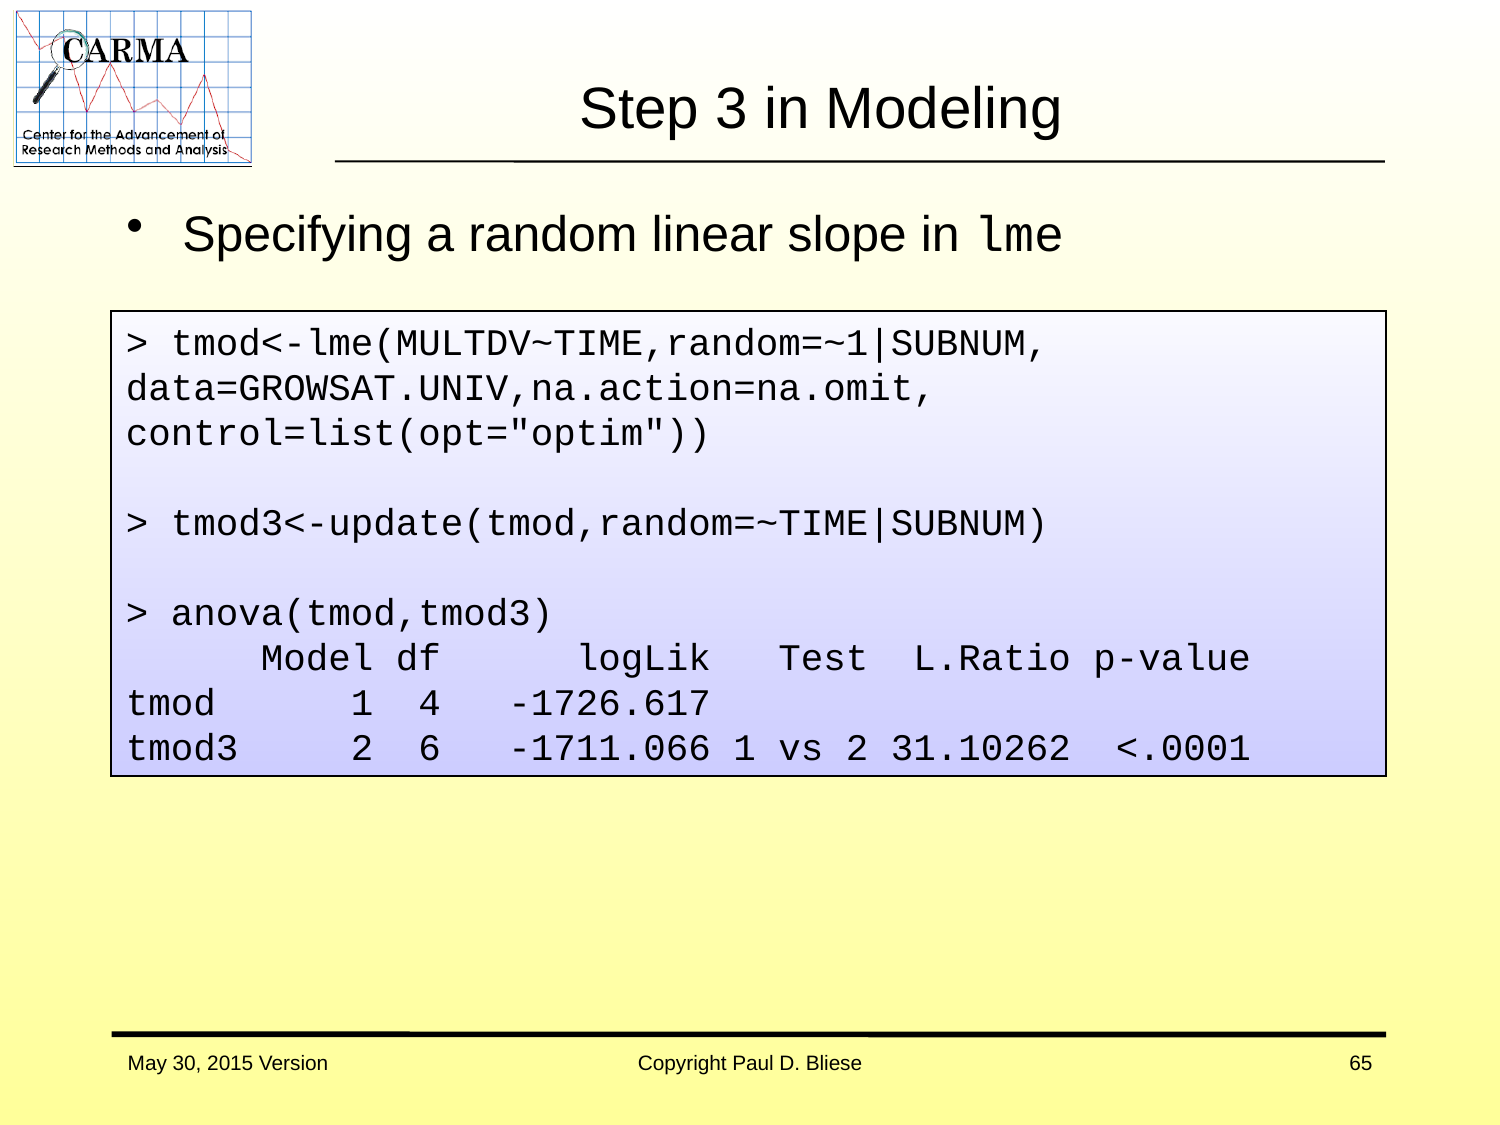

# Step 3 in Modeling
Specifying a random linear slope in lme

> tmod<-lme(MULTDV~TIME,random=~1|SUBNUM,
data=GROWSAT.UNIV,na.action=na.omit, control=list(opt="optim"))

> tmod3<-update(tmod,random=~TIME|SUBNUM)

> anova(tmod,tmod3)
      Model df      logLik   Test  L.Ratio p-value
tmod      1  4   -1726.617
tmod3     2  6   -1711.066 1 vs 2 31.10262  <.0001
May 30, 2015 Version
Copyright Paul D. Bliese
65